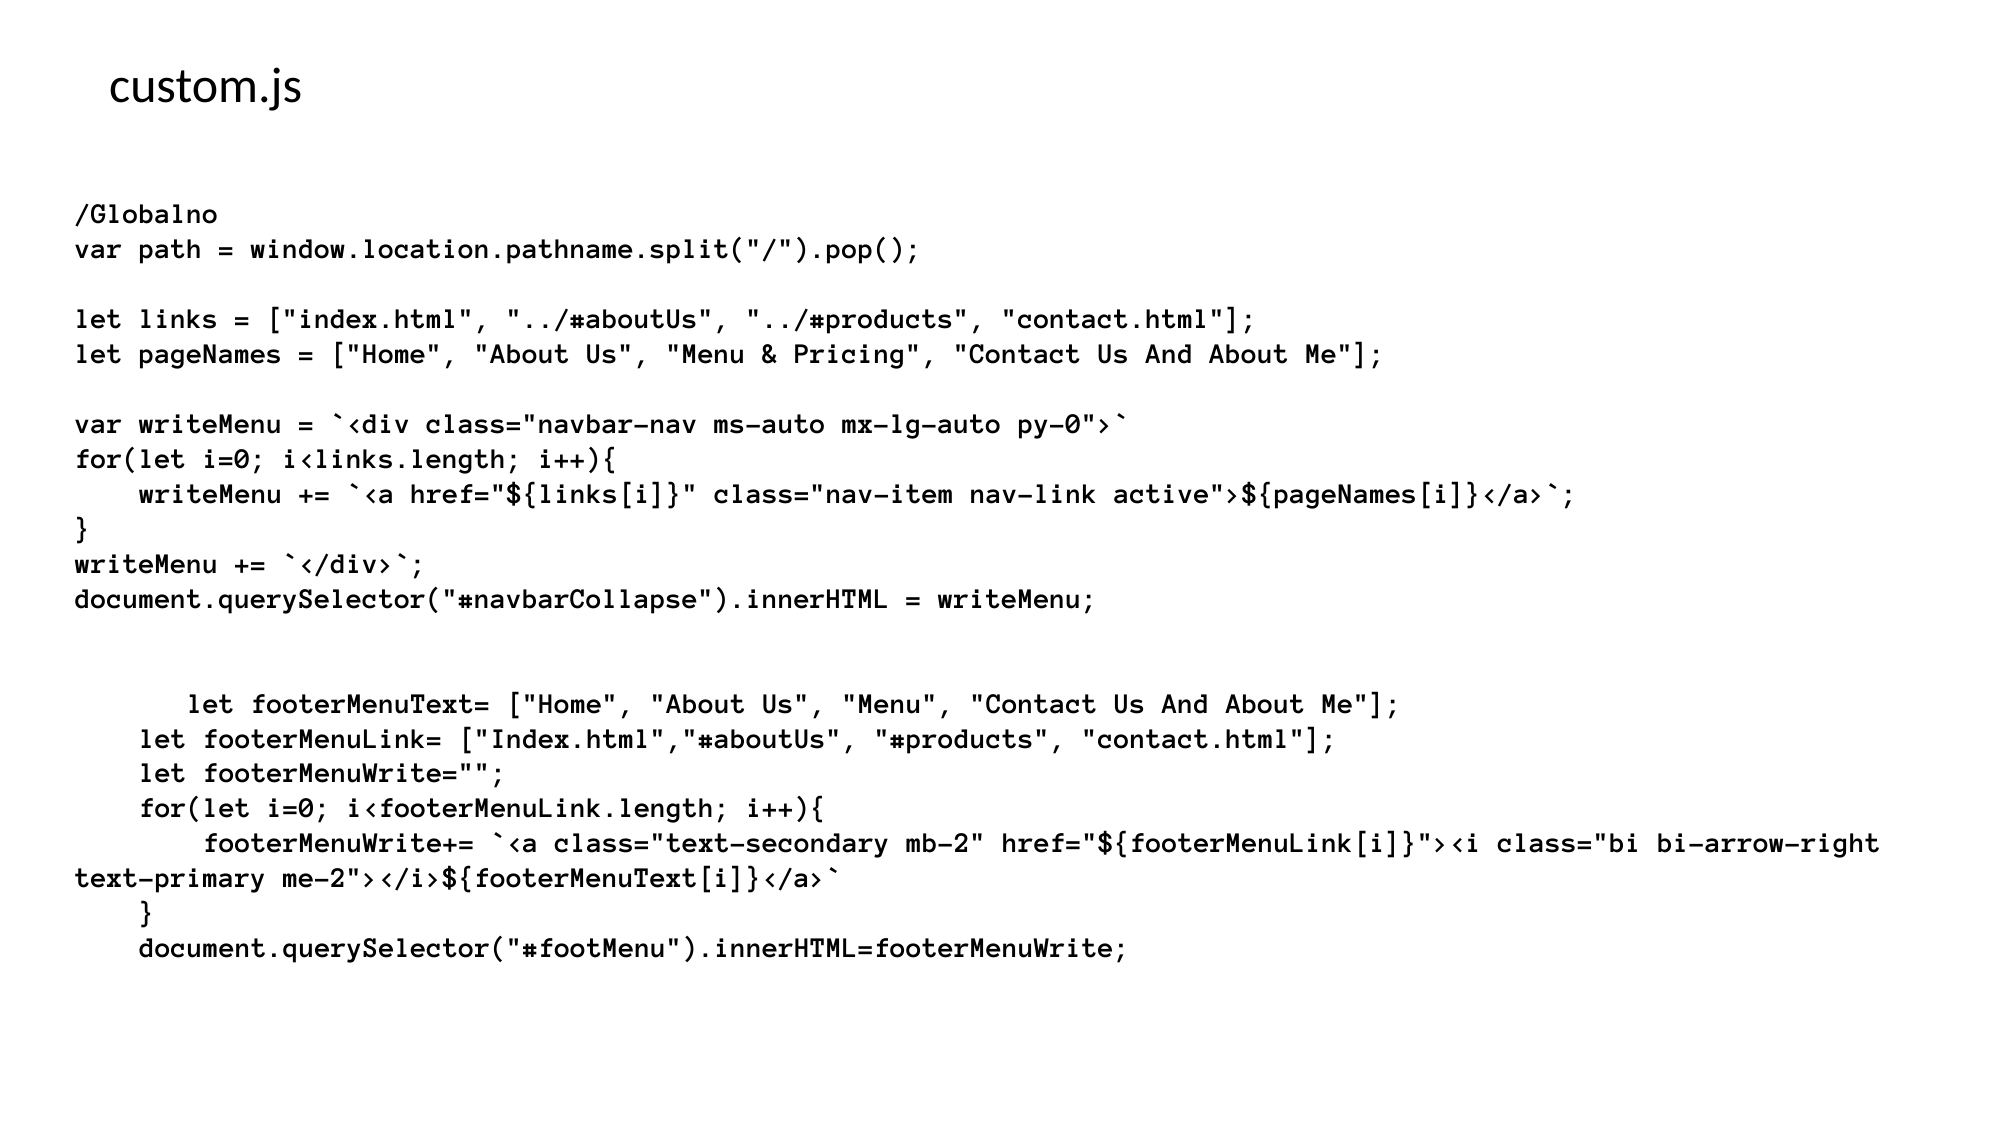

custom.js

/Globalno
var path = window.location.pathname.split("/").pop();
let links = ["index.html", "../#aboutUs", "../#products", "contact.html"];
let pageNames = ["Home", "About Us", "Menu & Pricing", "Contact Us And About Me"];
var writeMenu = `<div class="navbar-nav ms-auto mx-lg-auto py-0">`
for(let i=0; i<links.length; i++){
    writeMenu += `<a href="${links[i]}" class="nav-item nav-link active">${pageNames[i]}</a>`;
}
writeMenu += `</div>`;
document.querySelector("#navbarCollapse").innerHTML = writeMenu;
       let footerMenuText= ["Home", "About Us", "Menu", "Contact Us And About Me"];
    let footerMenuLink= ["Index.html","#aboutUs", "#products", "contact.html"];
    let footerMenuWrite="";
    for(let i=0; i<footerMenuLink.length; i++){
        footerMenuWrite+= `<a class="text-secondary mb-2" href="${footerMenuLink[i]}"><i class="bi bi-arrow-right text-primary me-2"></i>${footerMenuText[i]}</a>`
    }
    document.querySelector("#footMenu").innerHTML=footerMenuWrite;